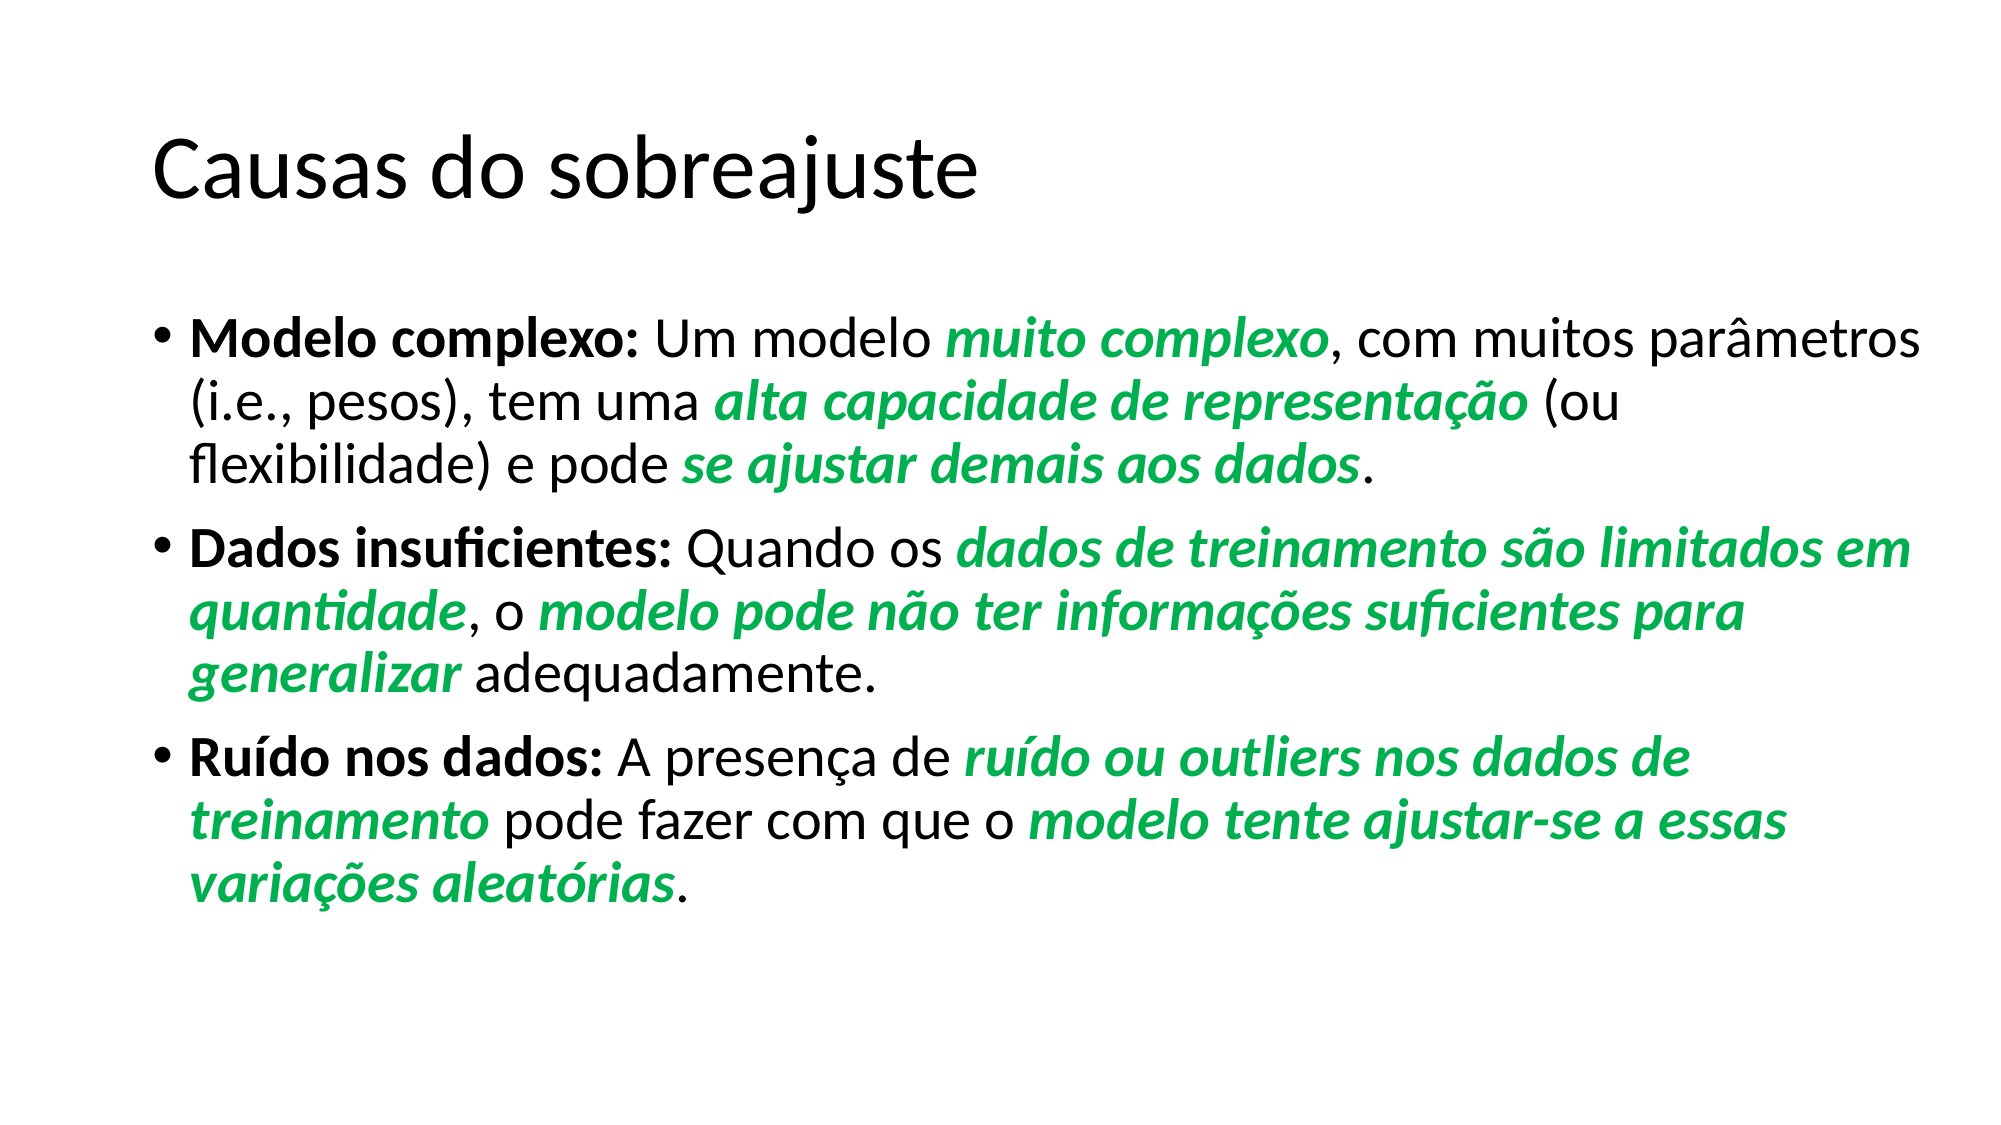

# Causas do sobreajuste
Modelo complexo: Um modelo muito complexo, com muitos parâmetros (i.e., pesos), tem uma alta capacidade de representação (ou flexibilidade) e pode se ajustar demais aos dados.
Dados insuficientes: Quando os dados de treinamento são limitados em quantidade, o modelo pode não ter informações suficientes para generalizar adequadamente.
Ruído nos dados: A presença de ruído ou outliers nos dados de treinamento pode fazer com que o modelo tente ajustar-se a essas variações aleatórias.